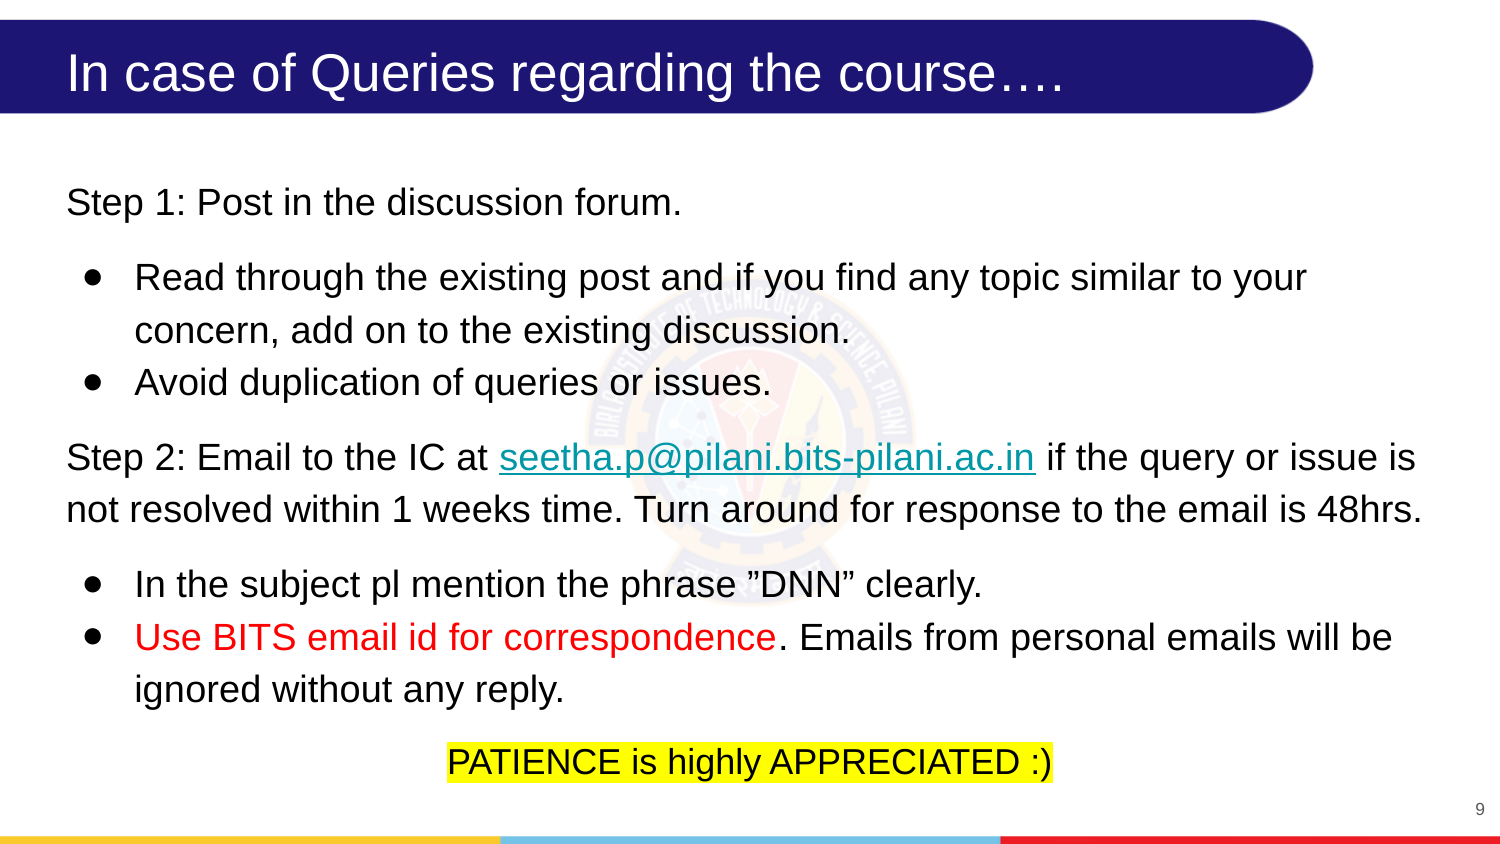

# In case of Queries regarding the course….
Step 1: Post in the discussion forum.
Read through the existing post and if you find any topic similar to your concern, add on to the existing discussion.
Avoid duplication of queries or issues.
Step 2: Email to the IC at seetha.p@pilani.bits-pilani.ac.in if the query or issue is not resolved within 1 weeks time. Turn around for response to the email is 48hrs.
In the subject pl mention the phrase ”DNN” clearly.
Use BITS email id for correspondence. Emails from personal emails will be ignored without any reply.
PATIENCE is highly APPRECIATED :)
9